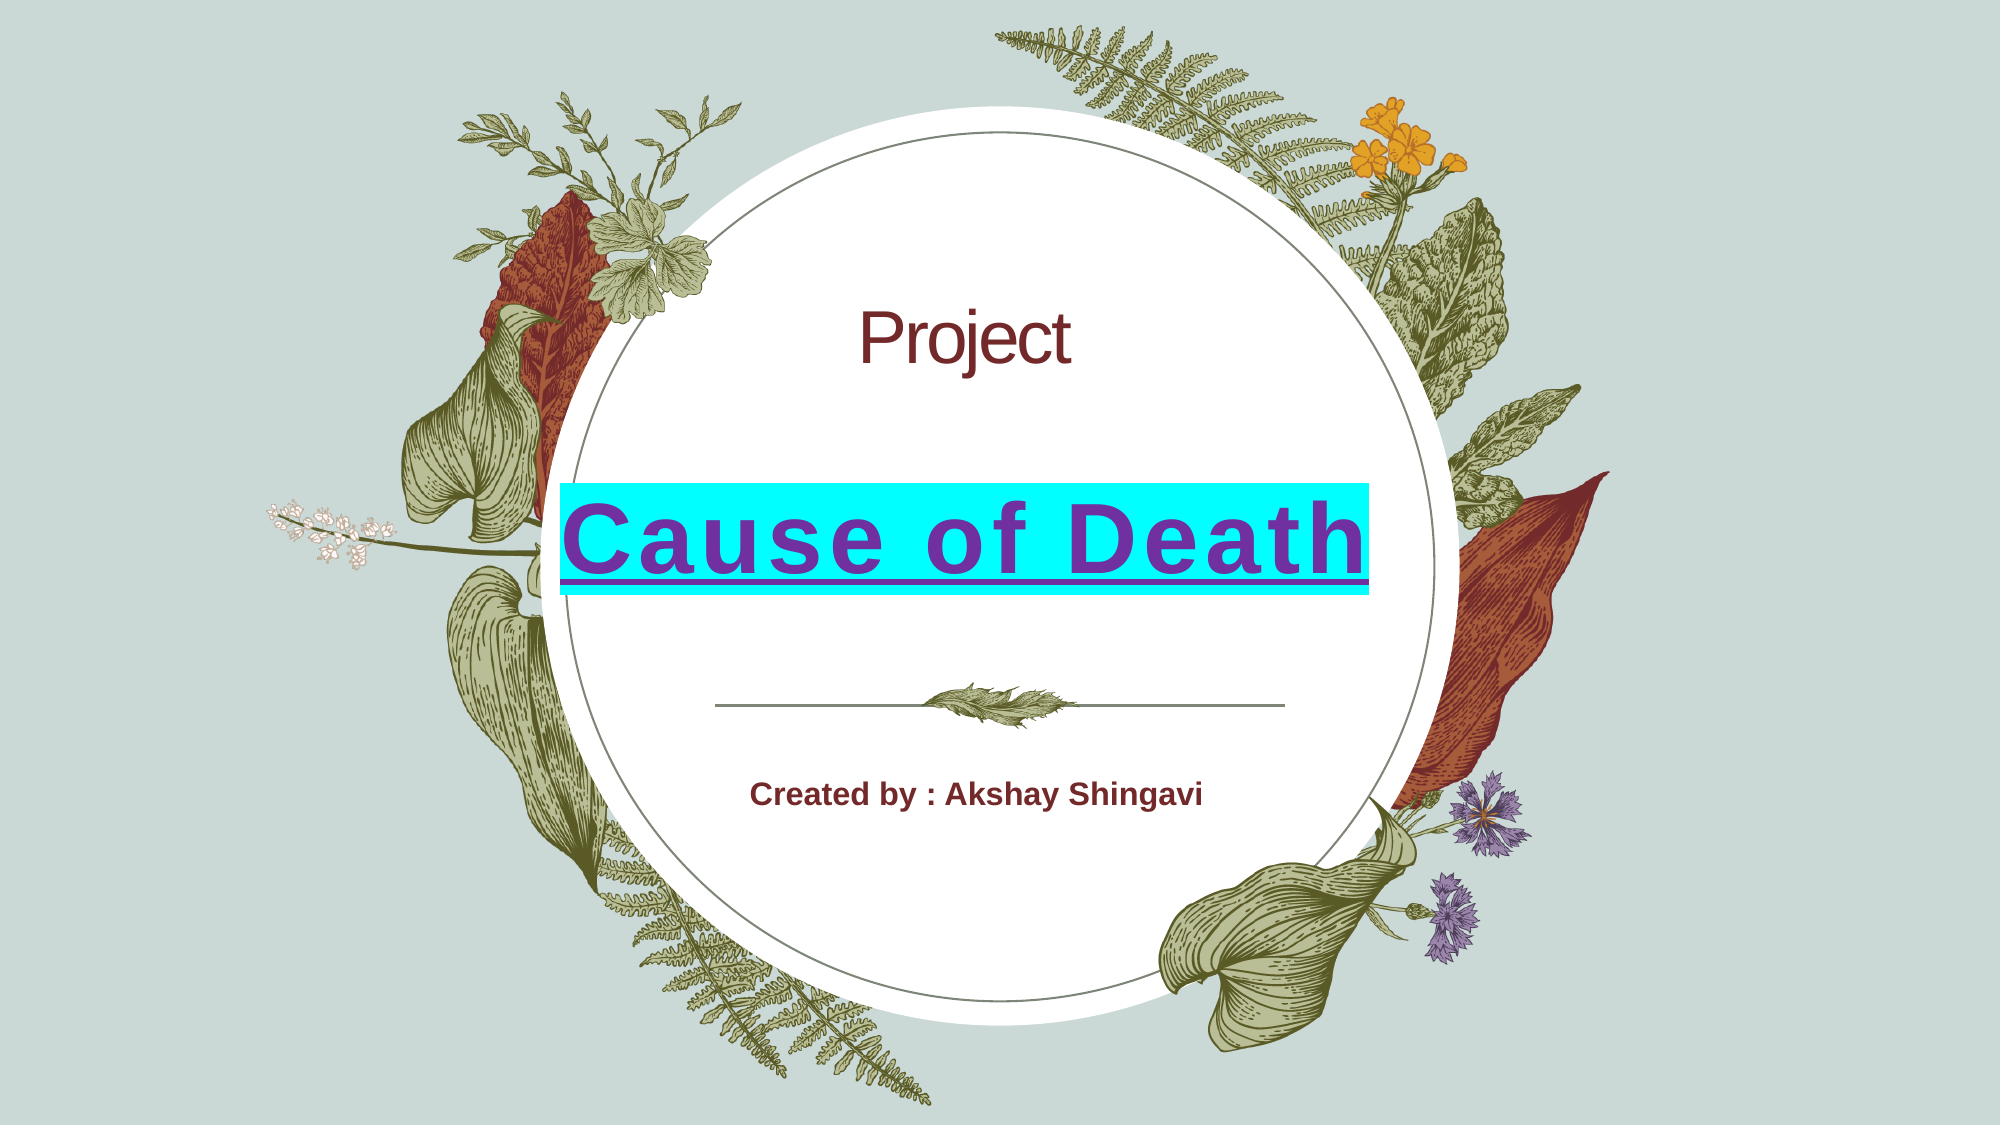

# Project Cause of Death
Created by : Akshay Shingavi